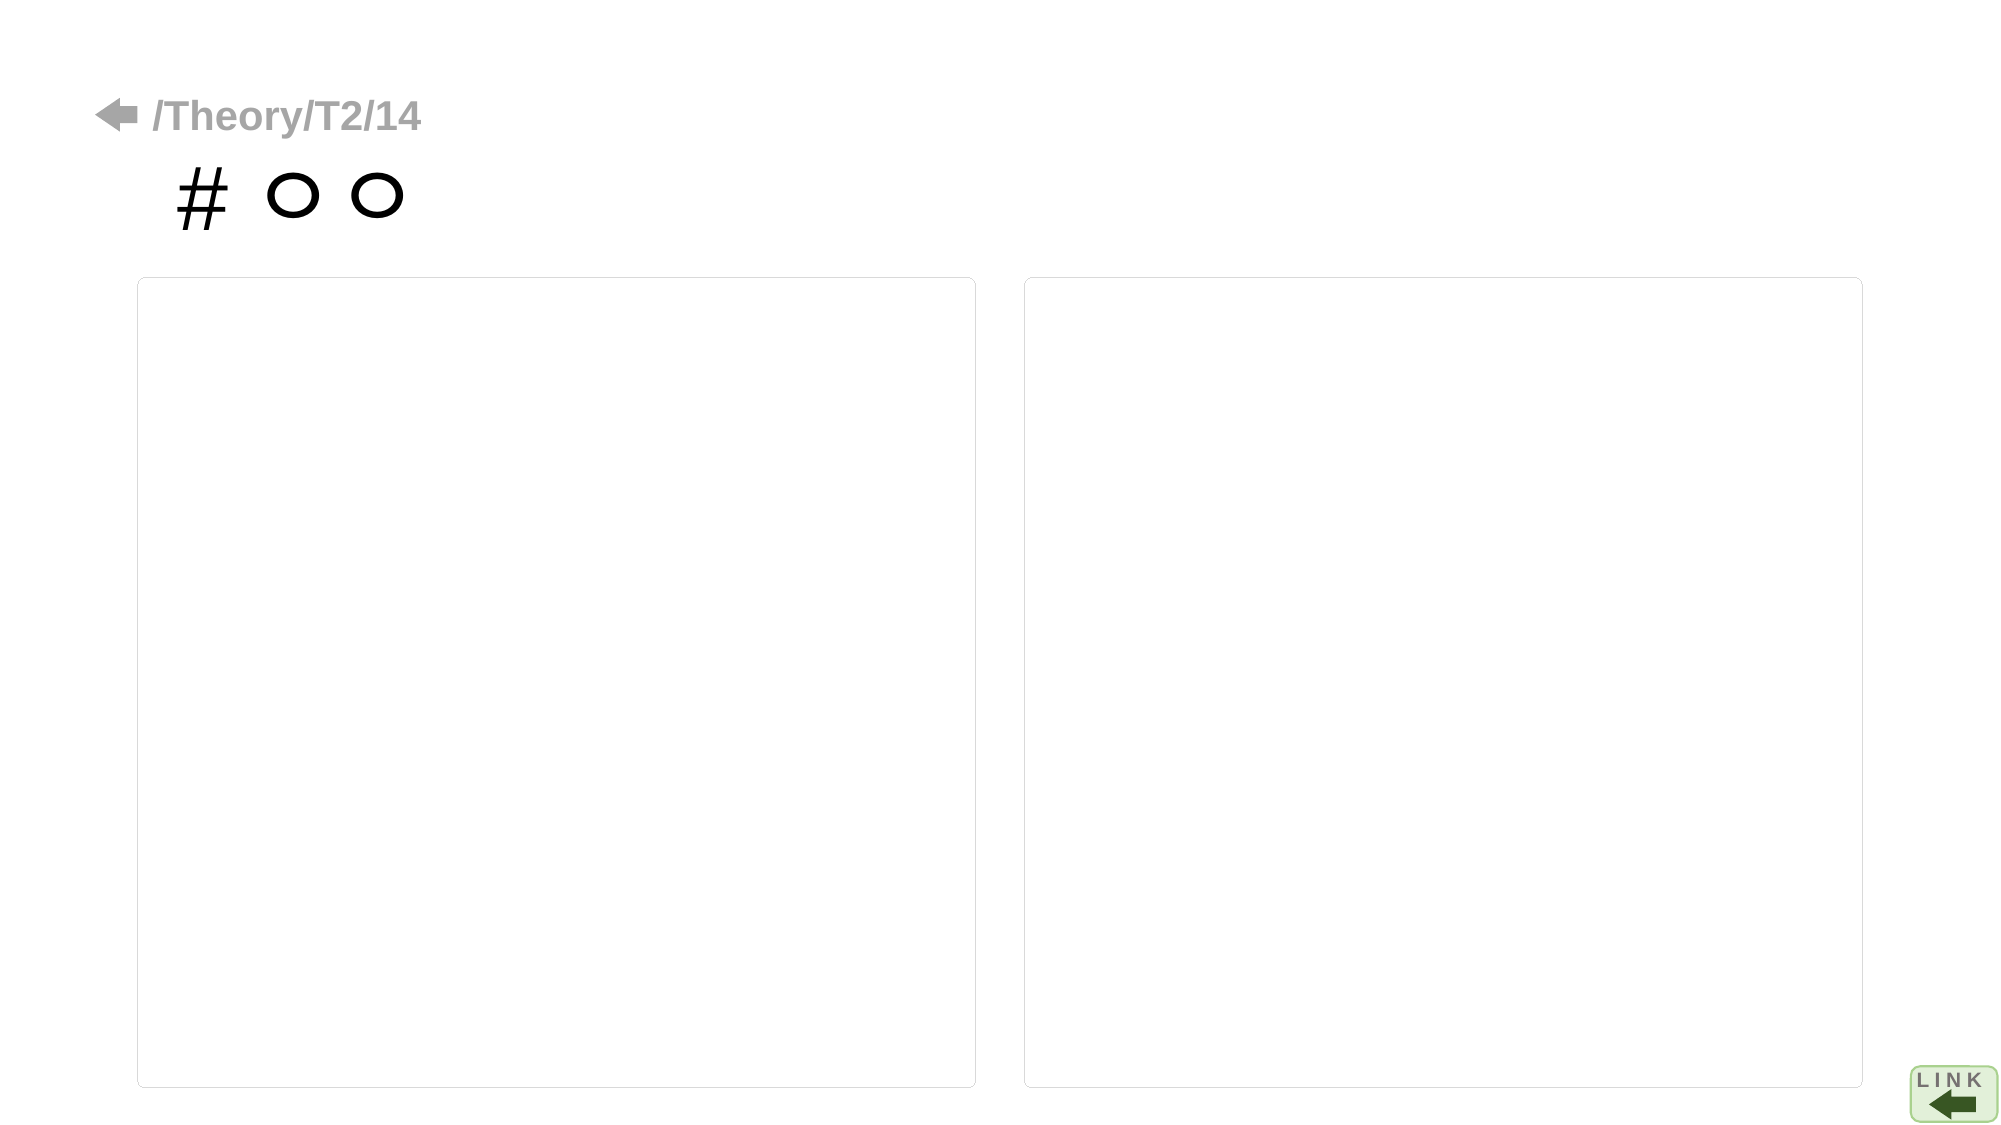

# /Theory/T2/14 #ㅇㅇ

L I N K